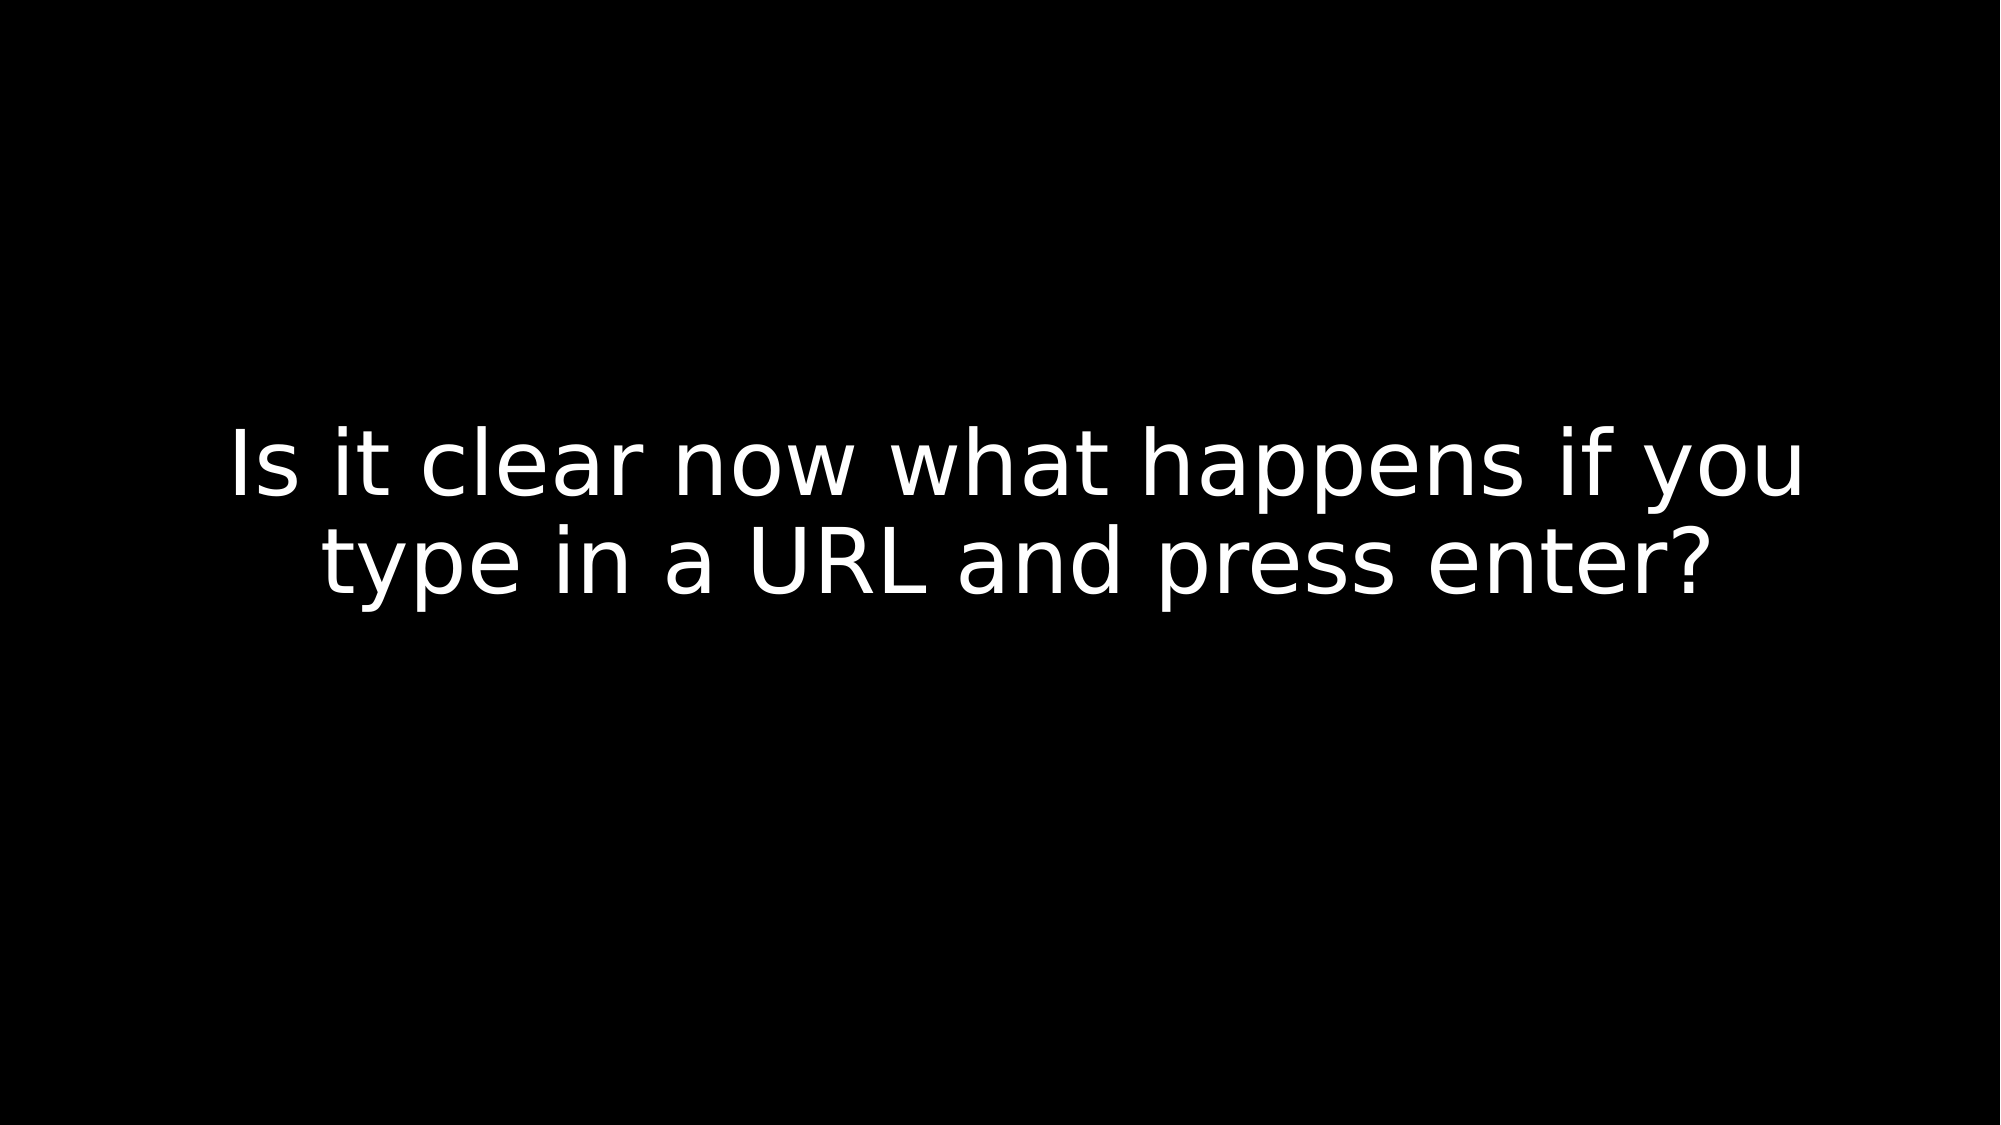

Is it clear now what happens if you type in a URL and press enter?